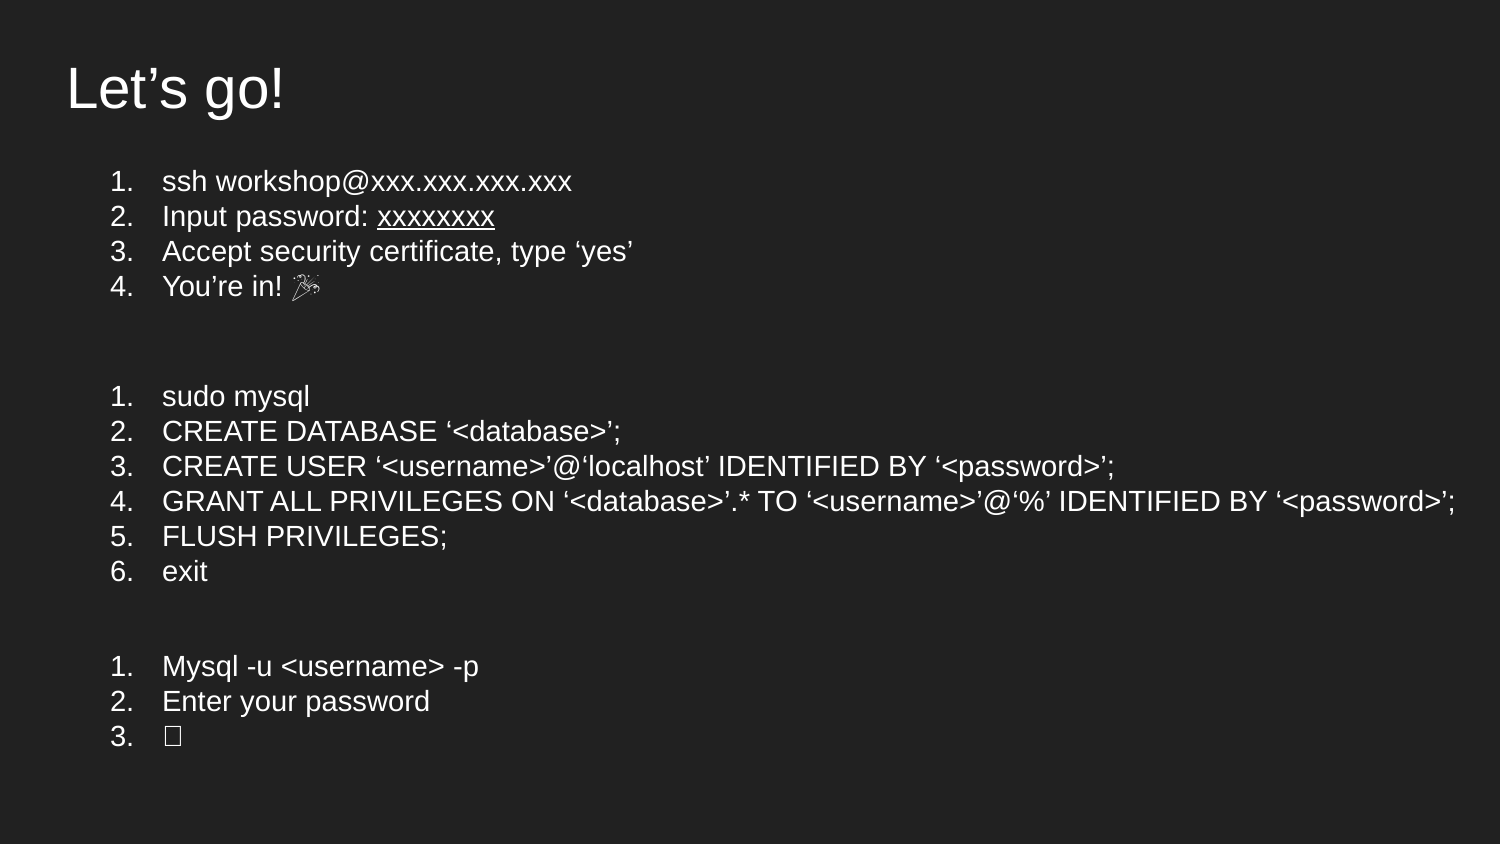

Let’s go!
ssh workshop@xxx.xxx.xxx.xxx
Input password: xxxxxxxx
Accept security certificate, type ‘yes’
You’re in! 🎉
sudo mysql
CREATE DATABASE ‘<database>’;
CREATE USER ‘<username>’@‘localhost’ IDENTIFIED BY ‘<password>’;
GRANT ALL PRIVILEGES ON ‘<database>’.* TO ‘<username>’@‘%’ IDENTIFIED BY ‘<password>’;
FLUSH PRIVILEGES;
exit
Mysql -u <username> -p
Enter your password
🥳